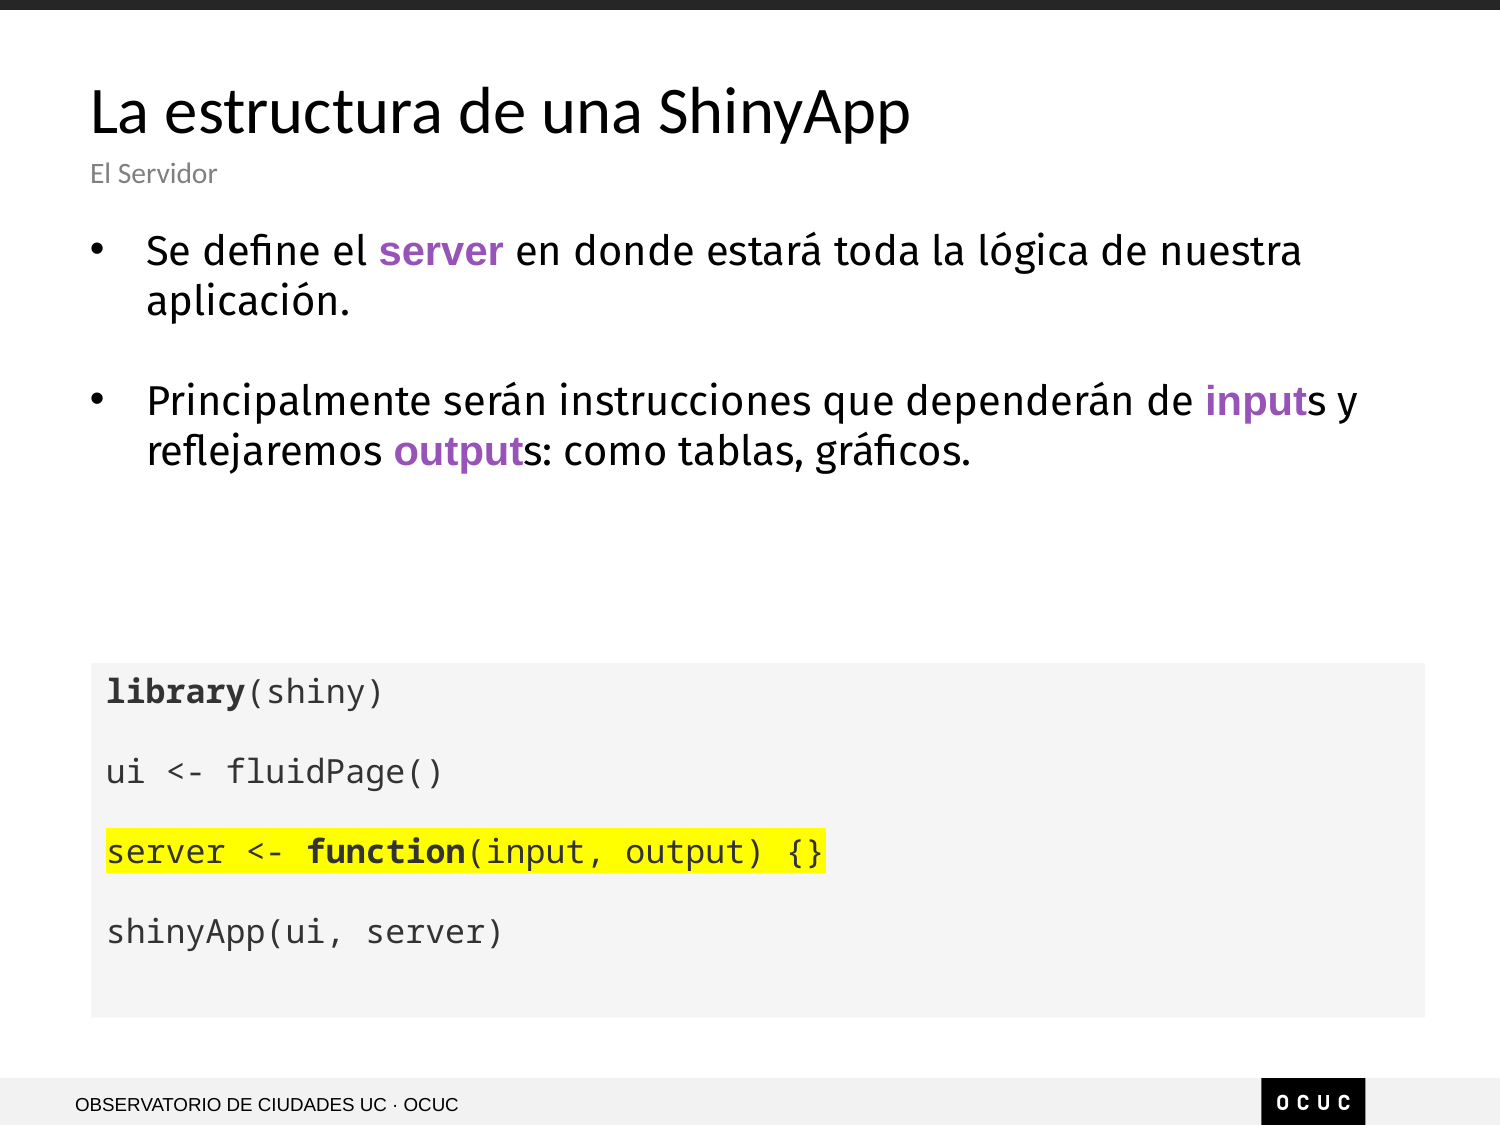

# La estructura de una ShinyApp
El Servidor
Se define el server en donde estará toda la lógica de nuestra aplicación.

Principalmente serán instrucciones que dependerán de inputs y reflejaremos outputs: como tablas, gráficos.
library(shiny)

ui <- fluidPage()

server <- function(input, output) {}

shinyApp(ui, server)